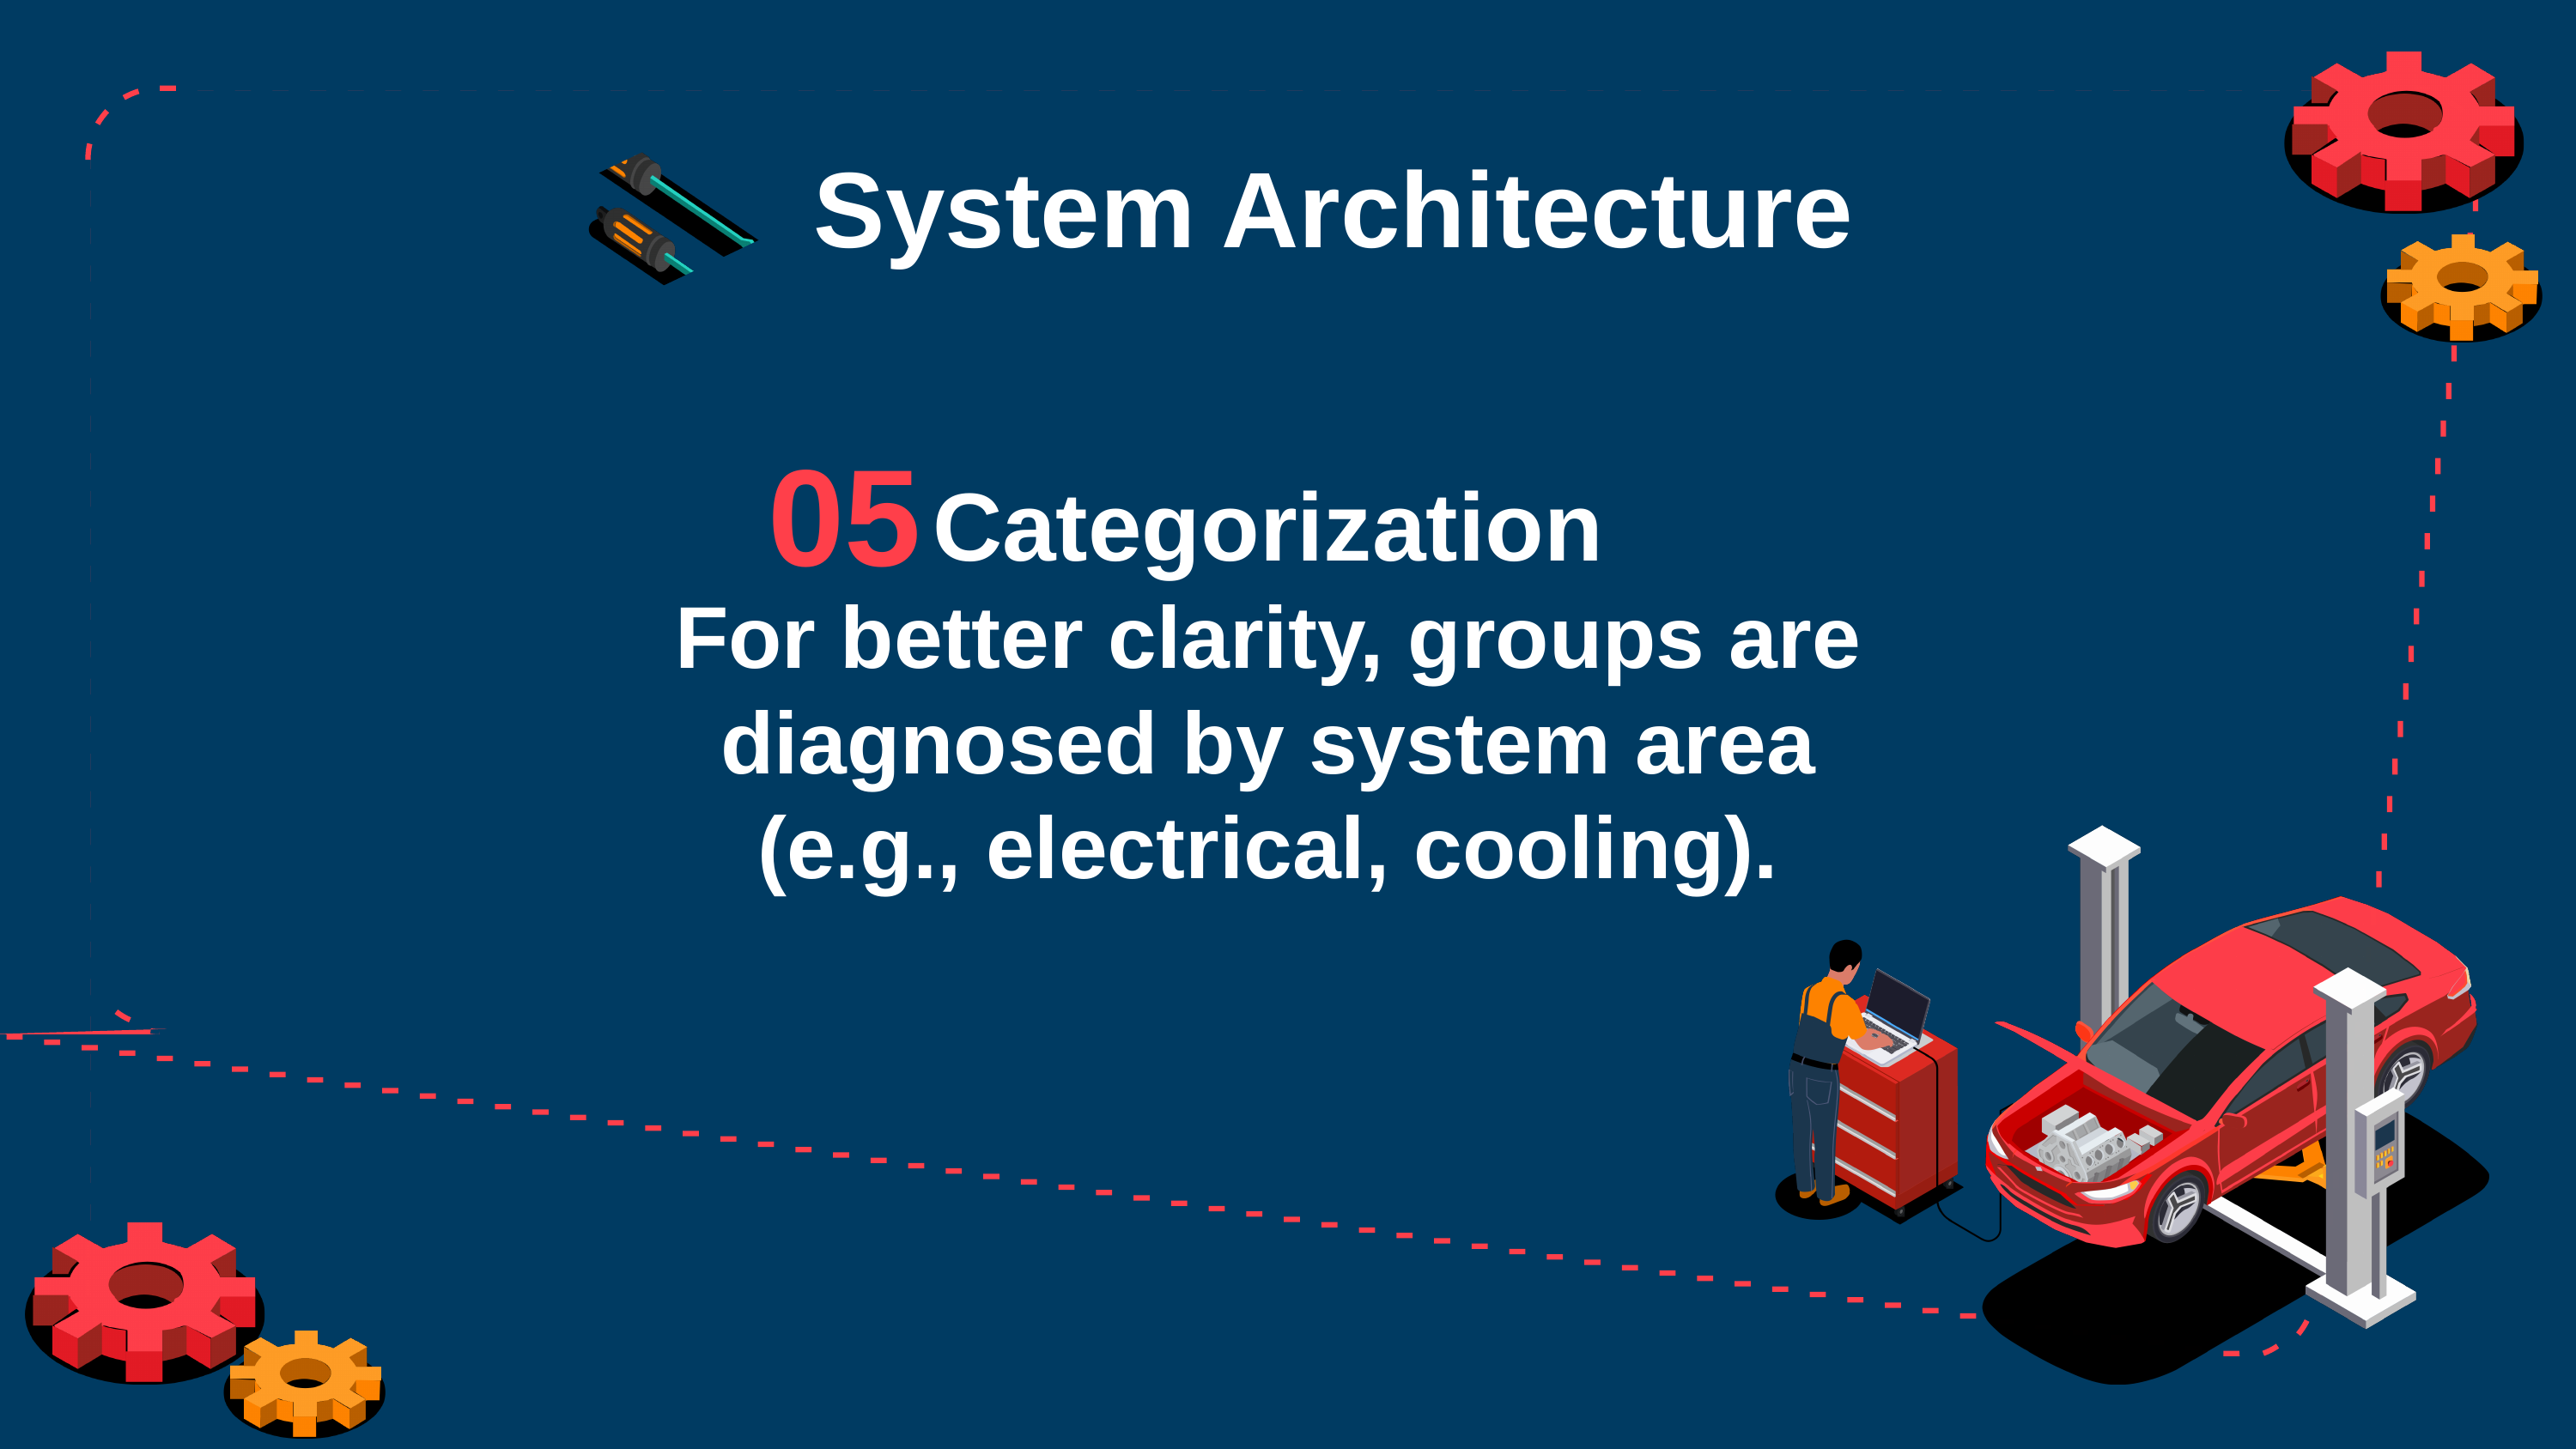

System Architecture

05
Categorization
For better clarity, groups are diagnosed by system area (e.g., electrical, cooling).